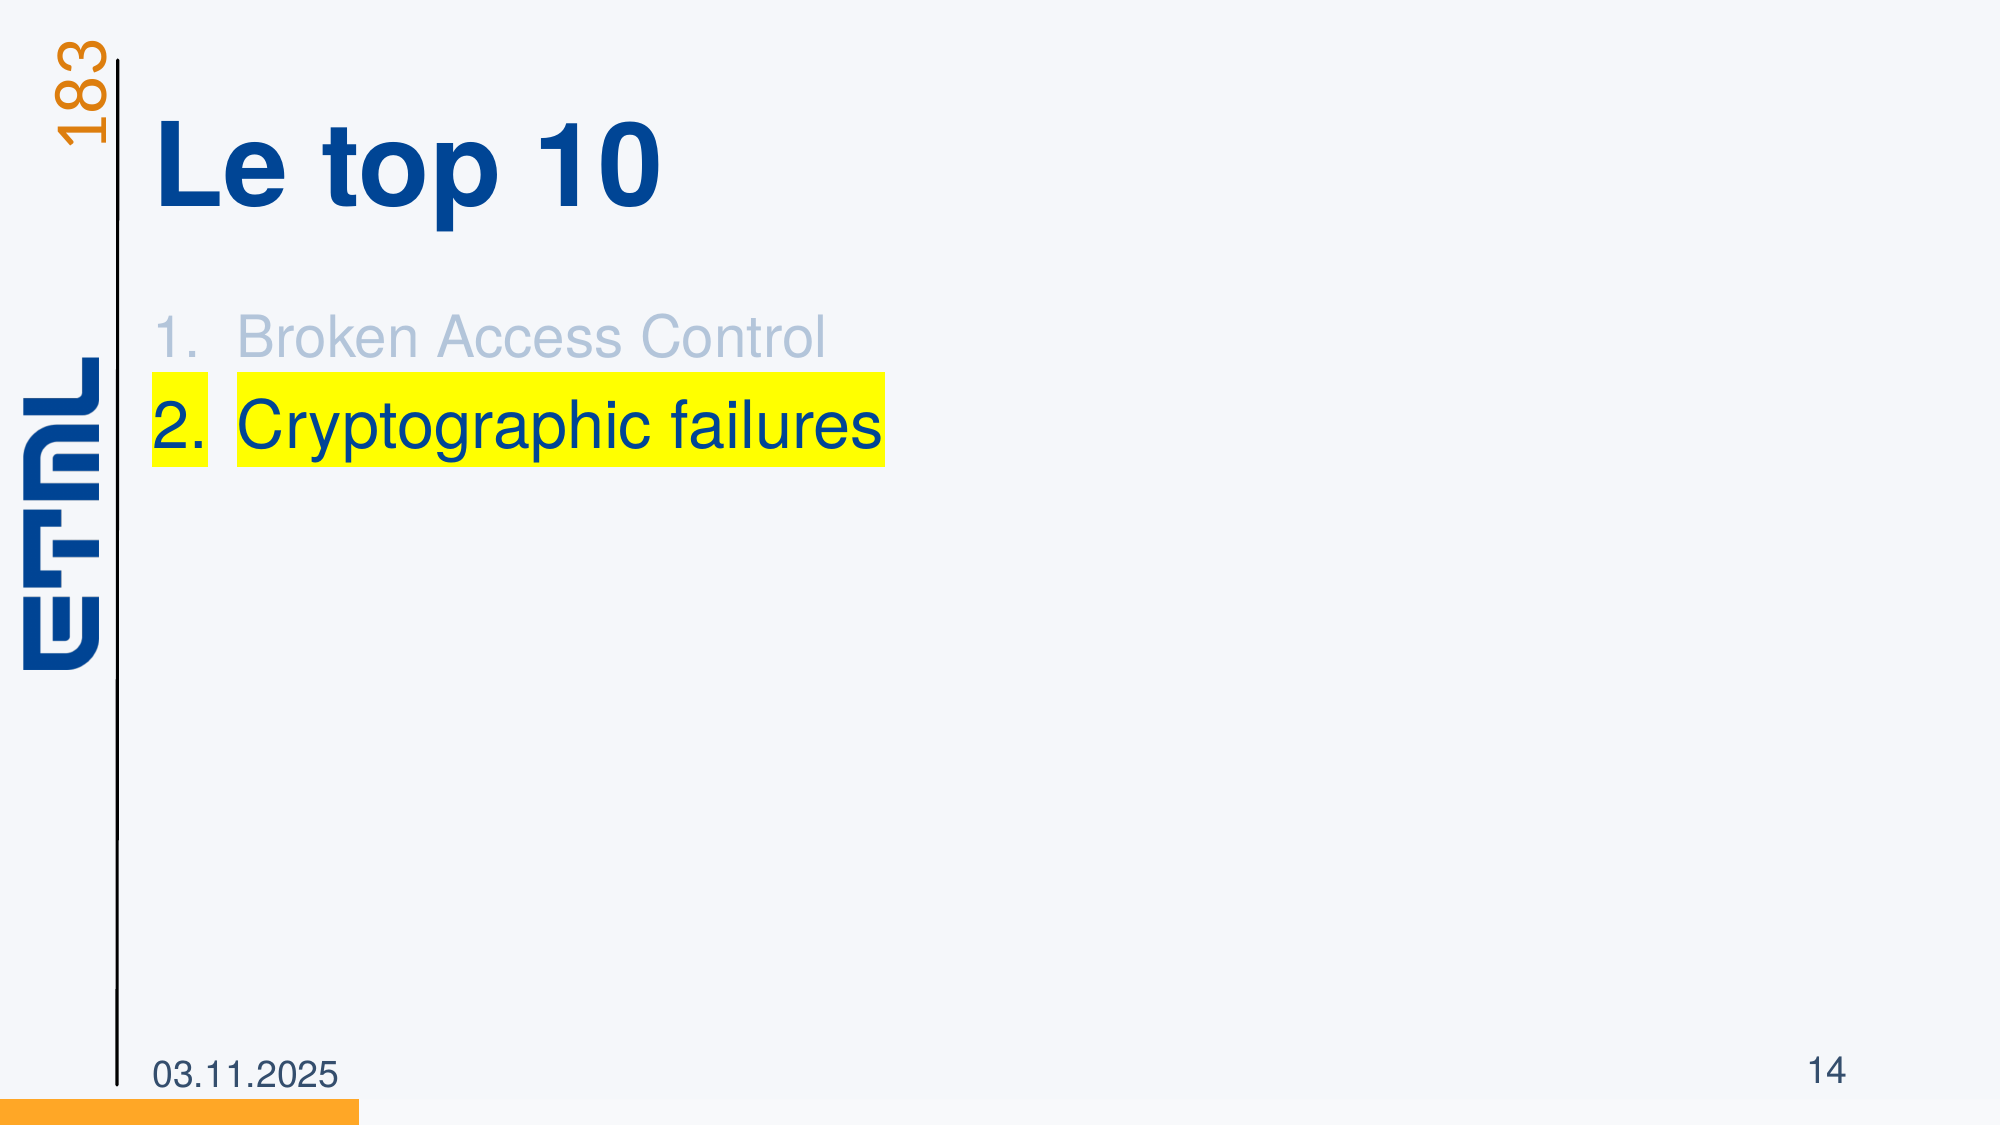

# Le top 10
Broken Access Control
Cryptographic failures

03.11.2025
14